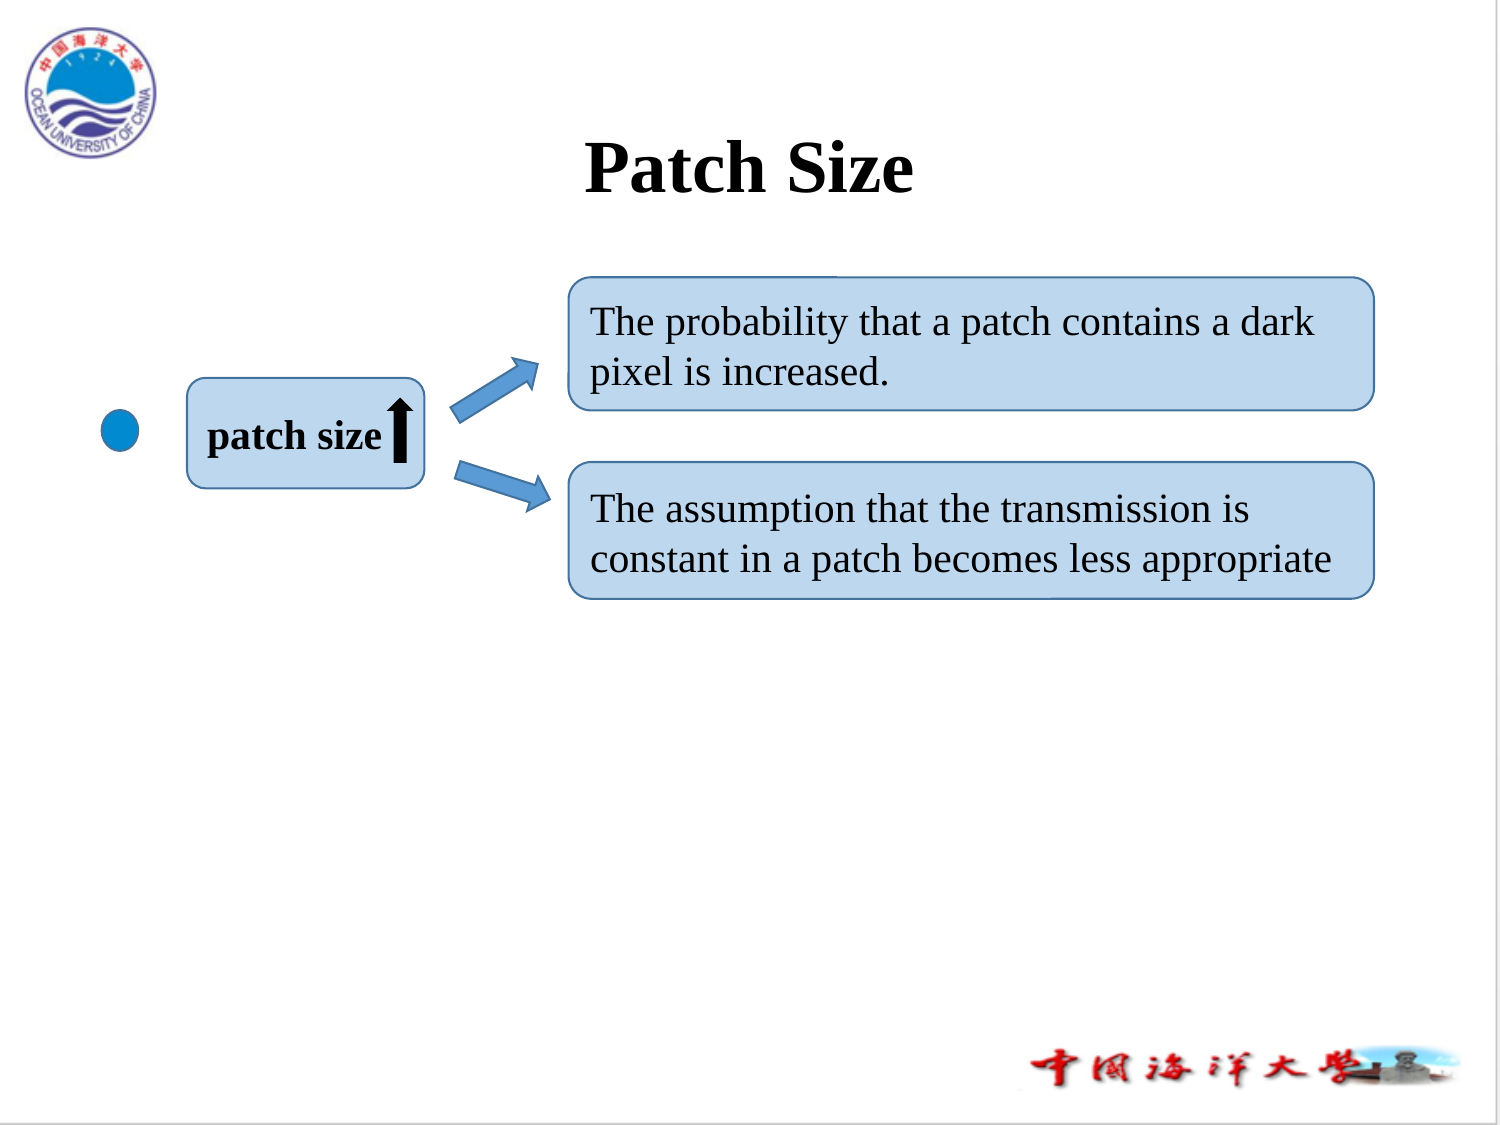

# Patch Size
The probability that a patch contains a dark pixel is increased.

patch size

The assumption that the transmission is constant in a patch becomes less appropriate